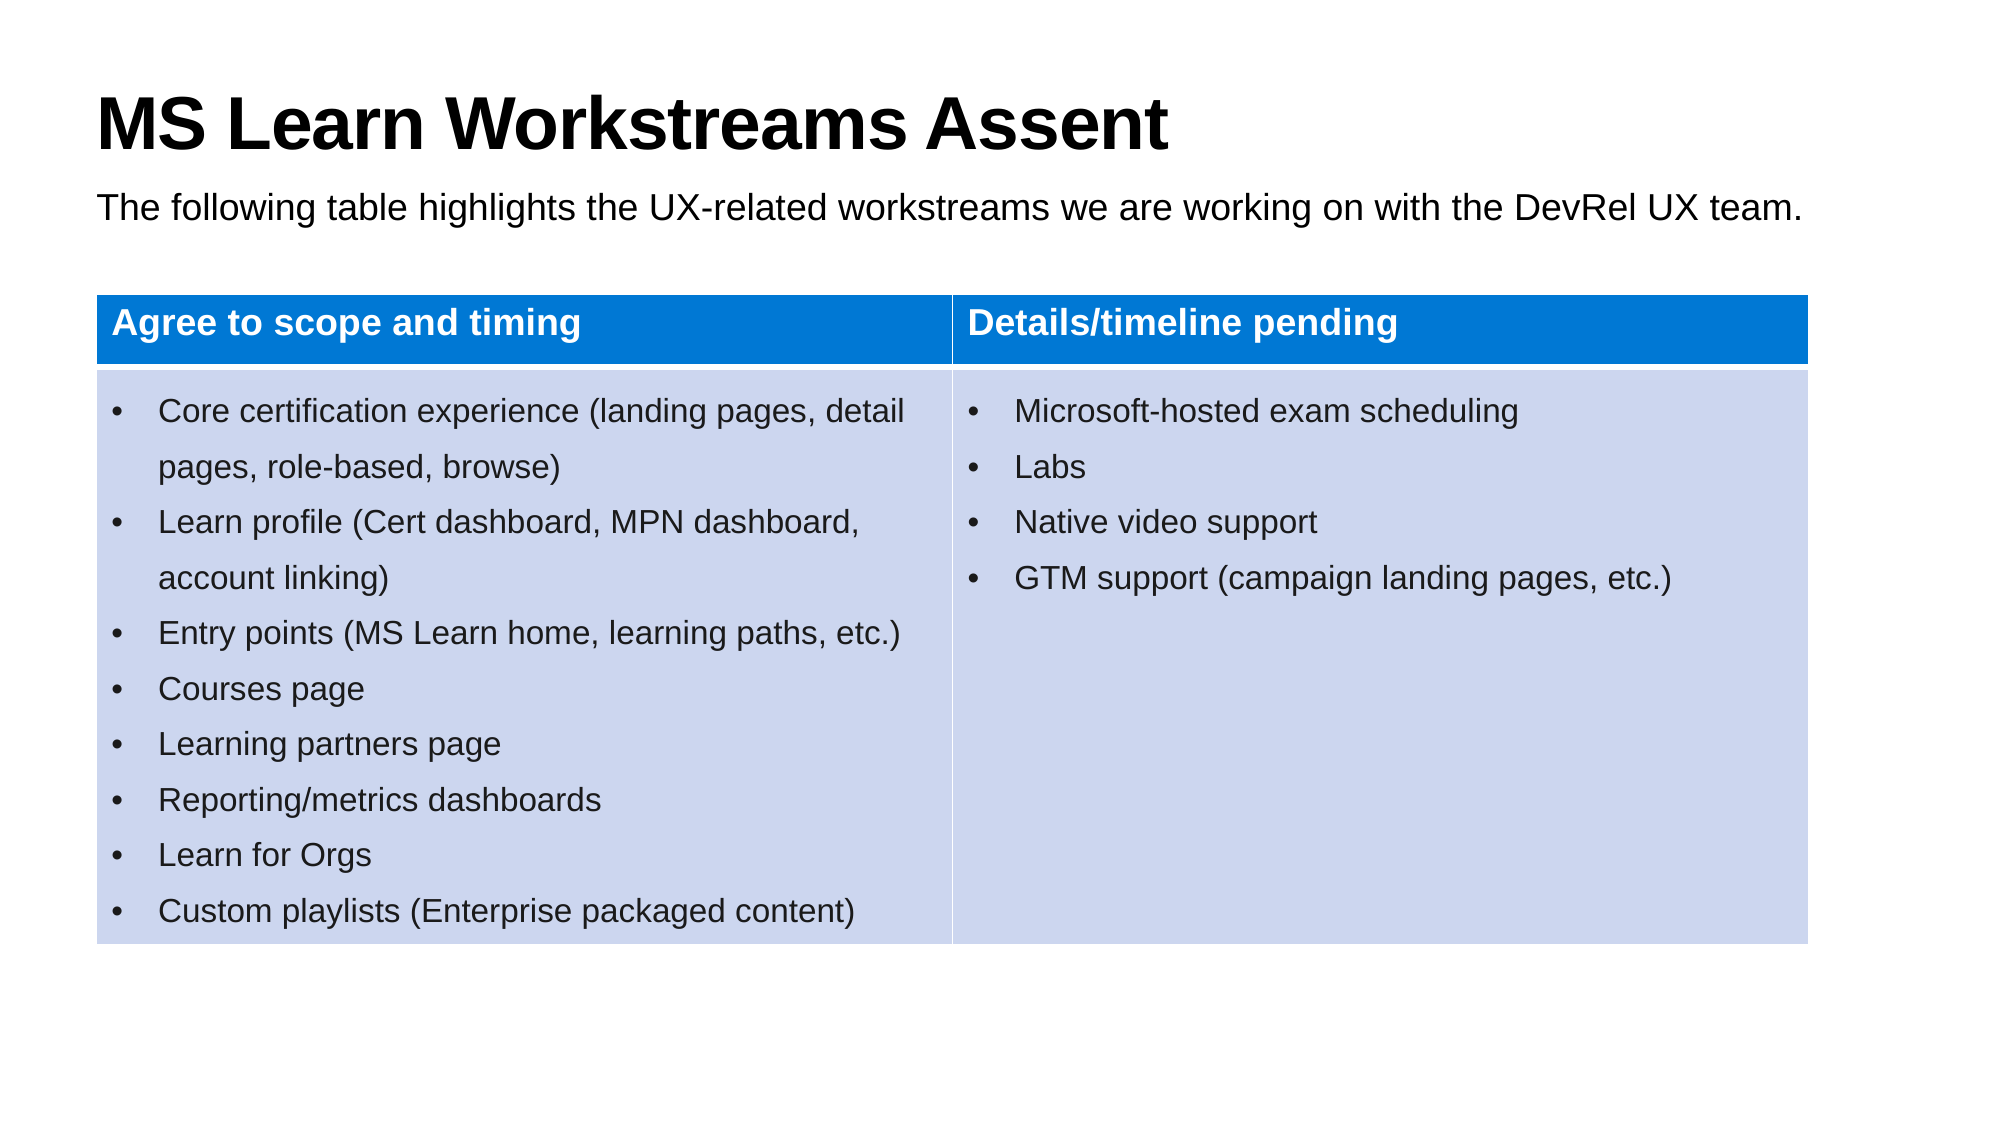

# MS Learn Workstreams Assent
The following table highlights the UX-related workstreams we are working on with the DevRel UX team.

| Agree to scope and timing | Details/timeline pending |
| --- | --- |
| Core certification experience (landing pages, detail pages, role-based, browse) Learn profile (Cert dashboard, MPN dashboard, account linking) Entry points (MS Learn home, learning paths, etc.) Courses page Learning partners page Reporting/metrics dashboards Learn for Orgs Custom playlists (Enterprise packaged content) | Microsoft-hosted exam scheduling Labs Native video support GTM support (campaign landing pages, etc.) |